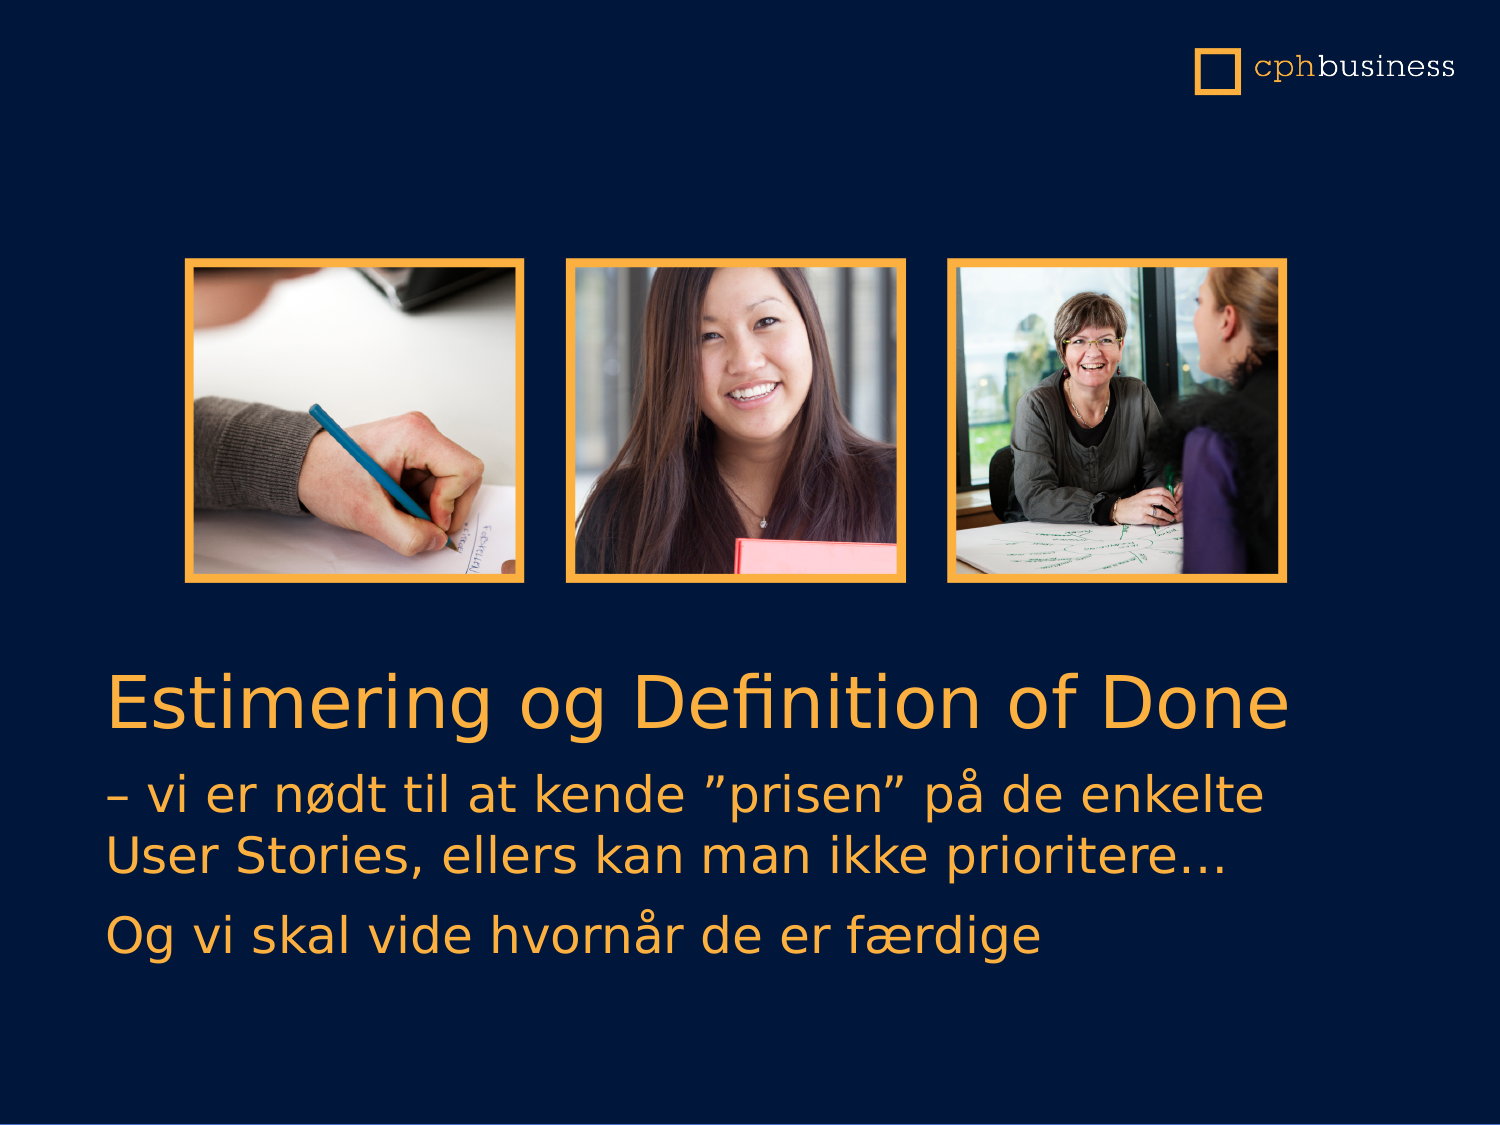

Estimering og Definition of Done
– vi er nødt til at kende ”prisen” på de enkelte User Stories, ellers kan man ikke prioritere…
Og vi skal vide hvornår de er færdige